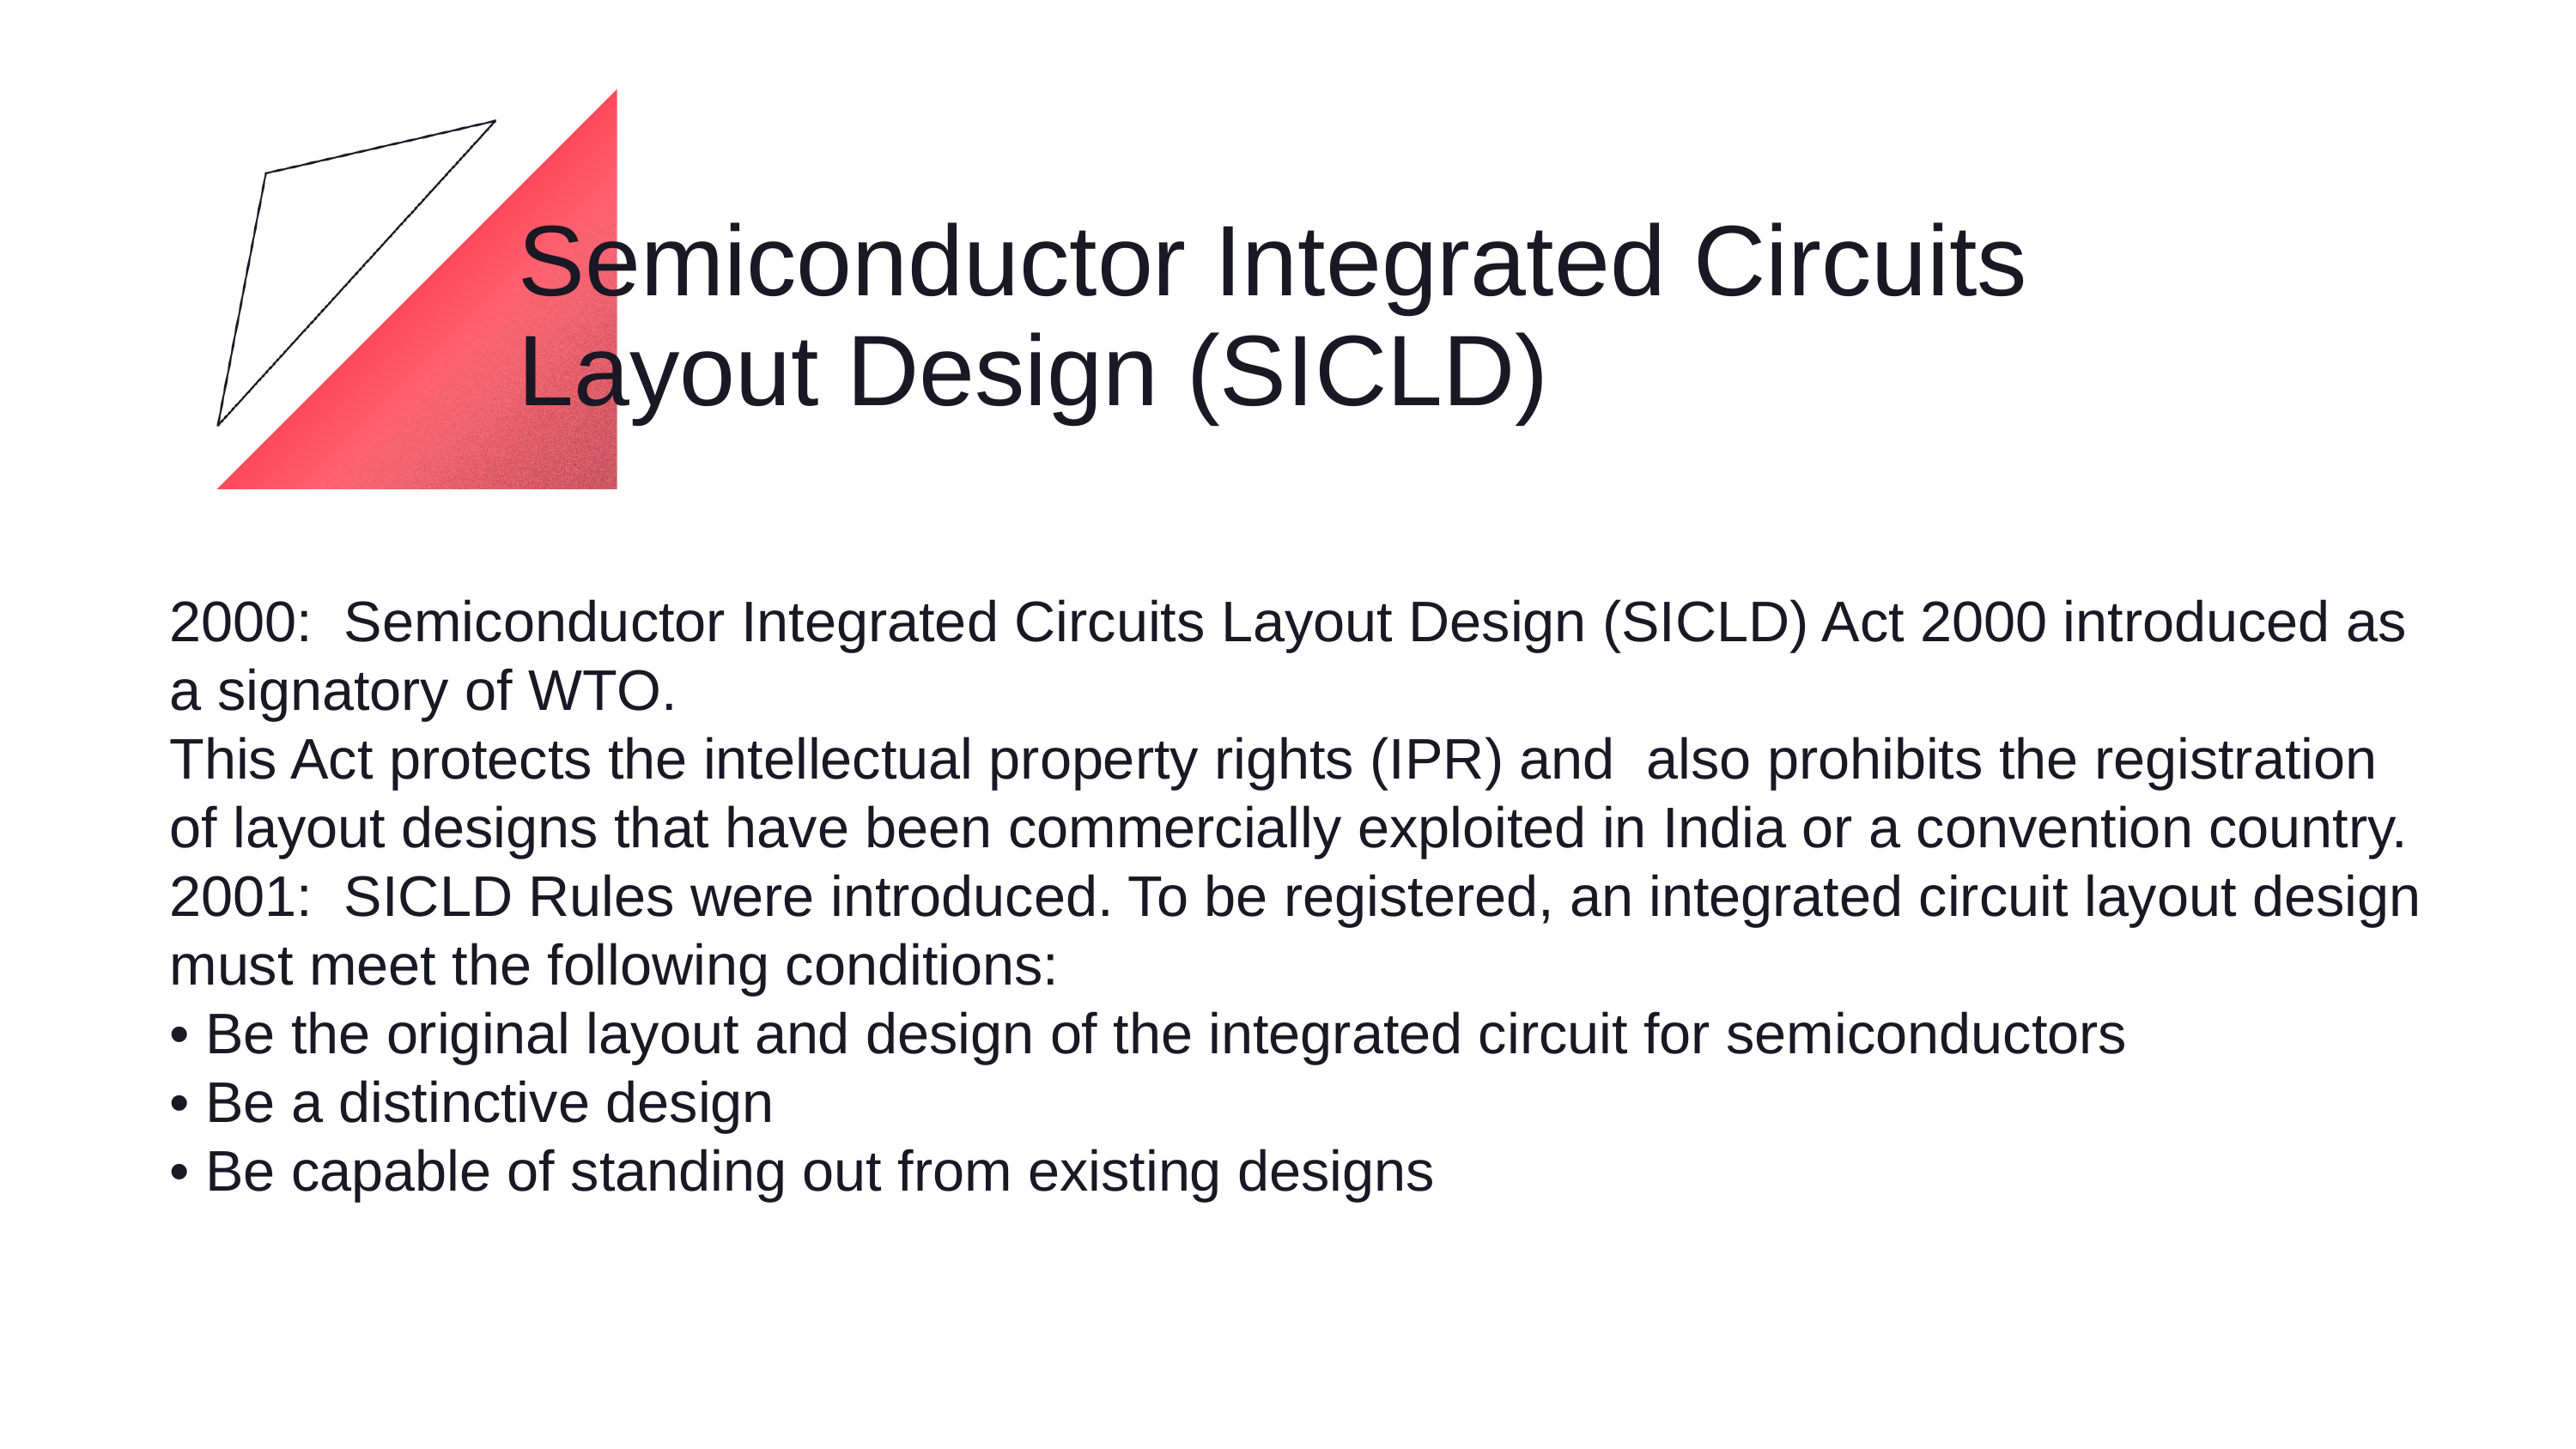

Semiconductor Integrated Circuits Layout Design (SICLD)
2000:  Semiconductor Integrated Circuits Layout Design (SICLD) Act 2000 introduced as a signatory of WTO.
This Act protects the intellectual property rights (IPR) and  also prohibits the registration of layout designs that have been commercially exploited in India or a convention country.
2001:  SICLD Rules were introduced. To be registered, an integrated circuit layout design must meet the following conditions:
• Be the original layout and design of the integrated circuit for semiconductors
• Be a distinctive design
• Be capable of standing out from existing designs